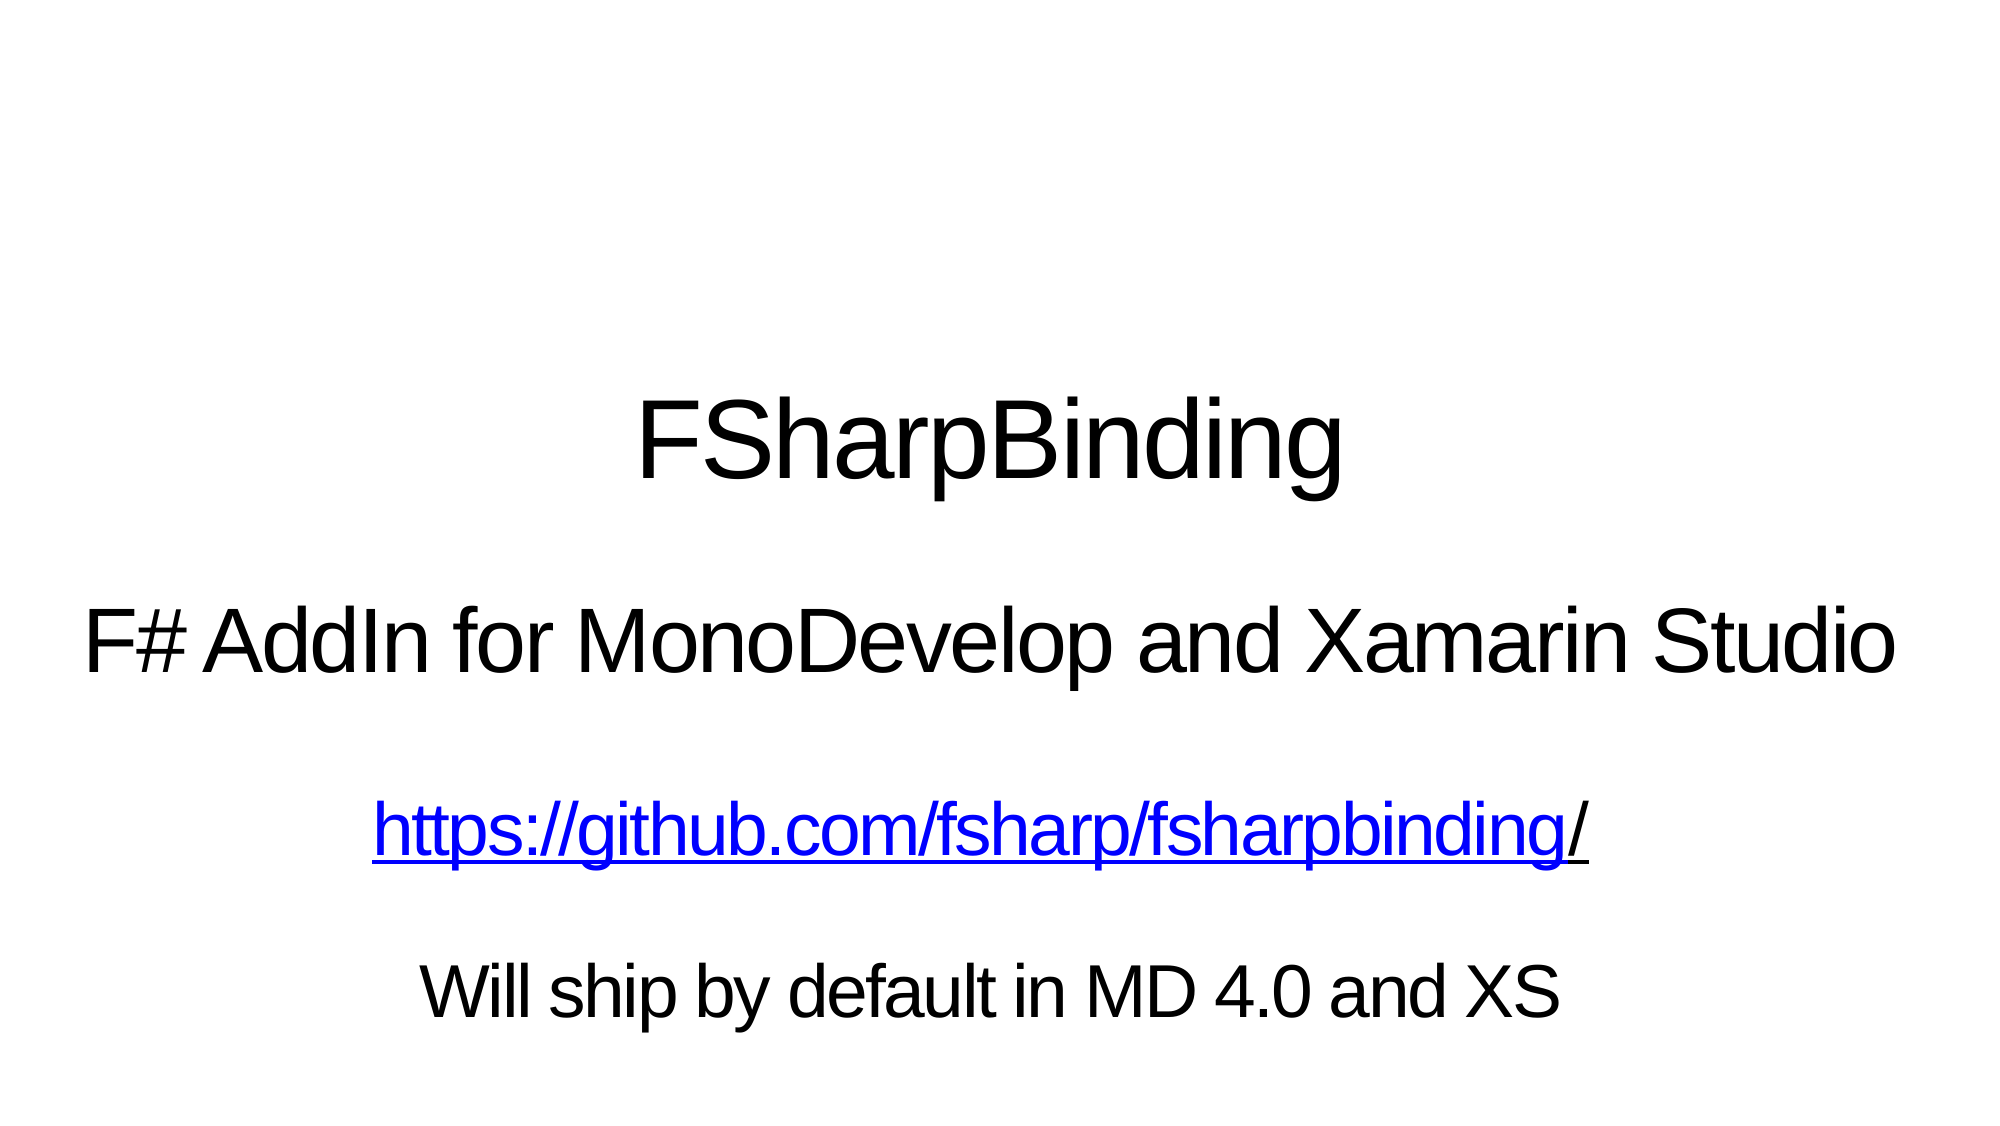

# FSharpBinding F# AddIn for MonoDevelop and Xamarin Studio https://github.com/fsharp/fsharpbinding/ Will ship by default in MD 4.0 and XS